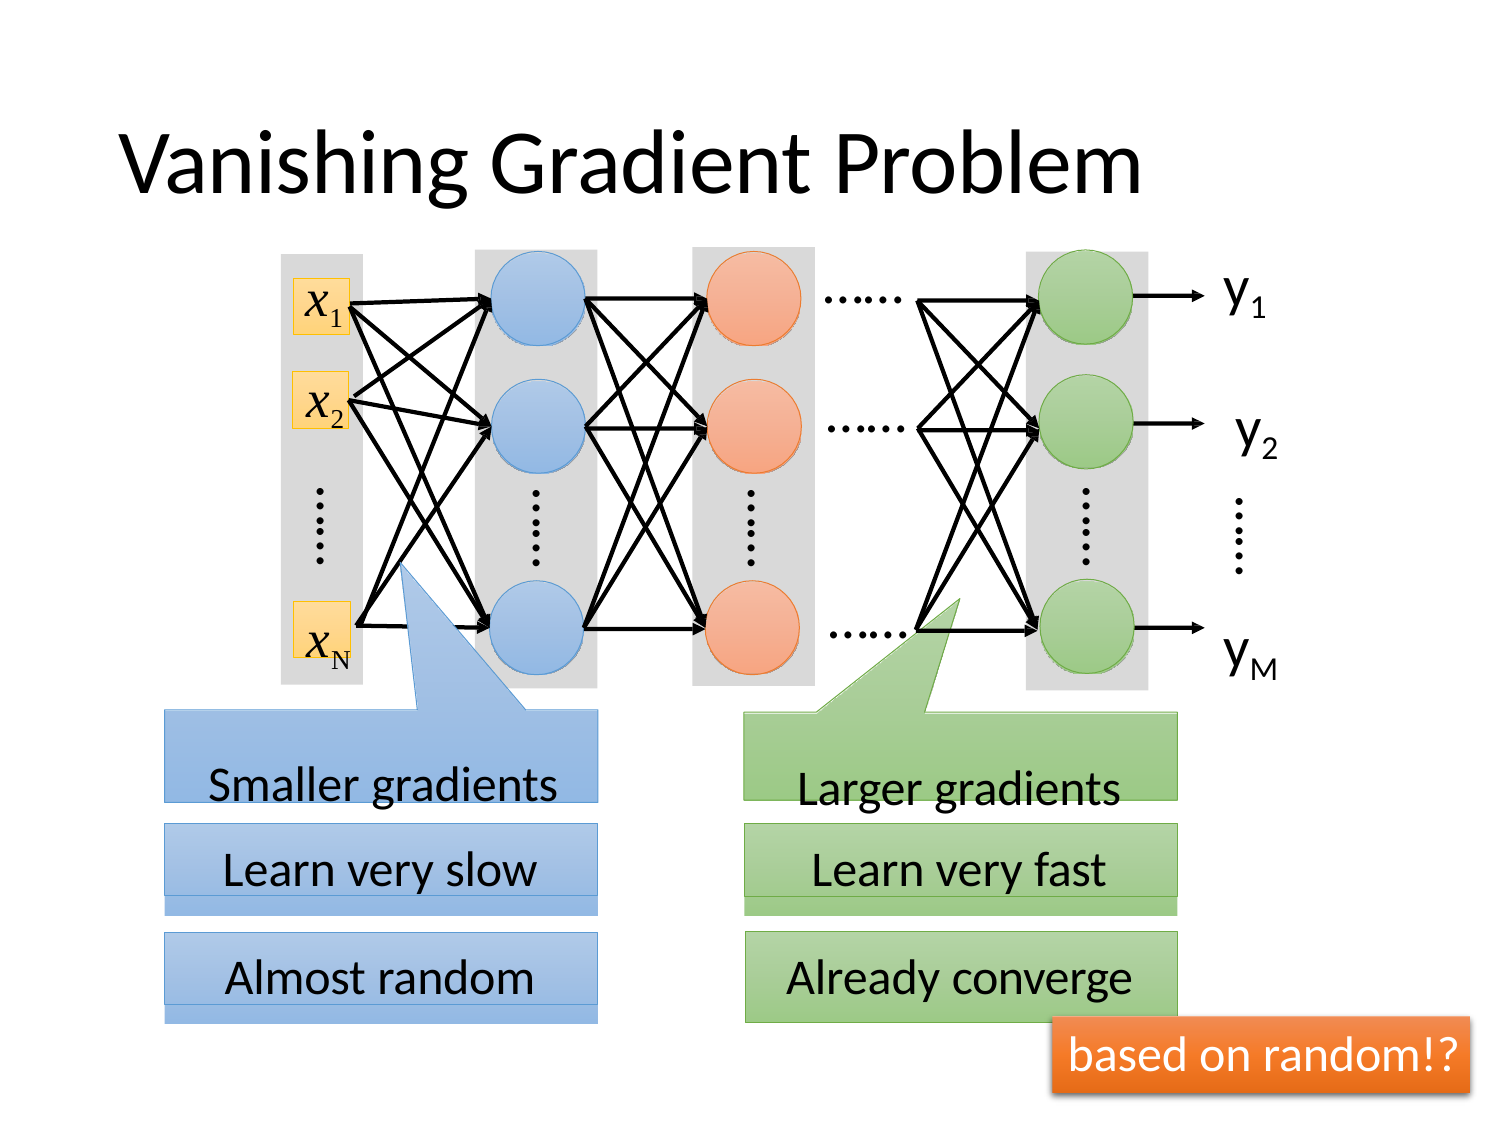

# Vanishing Gradient Problem
……

y1

y2

yM

Larger gradients

x1
x2

xN

Smaller gradients

……

……
……
……
……
……

……

Learn very slow

Learn very fast

Almost random
Already converge
based on random!?